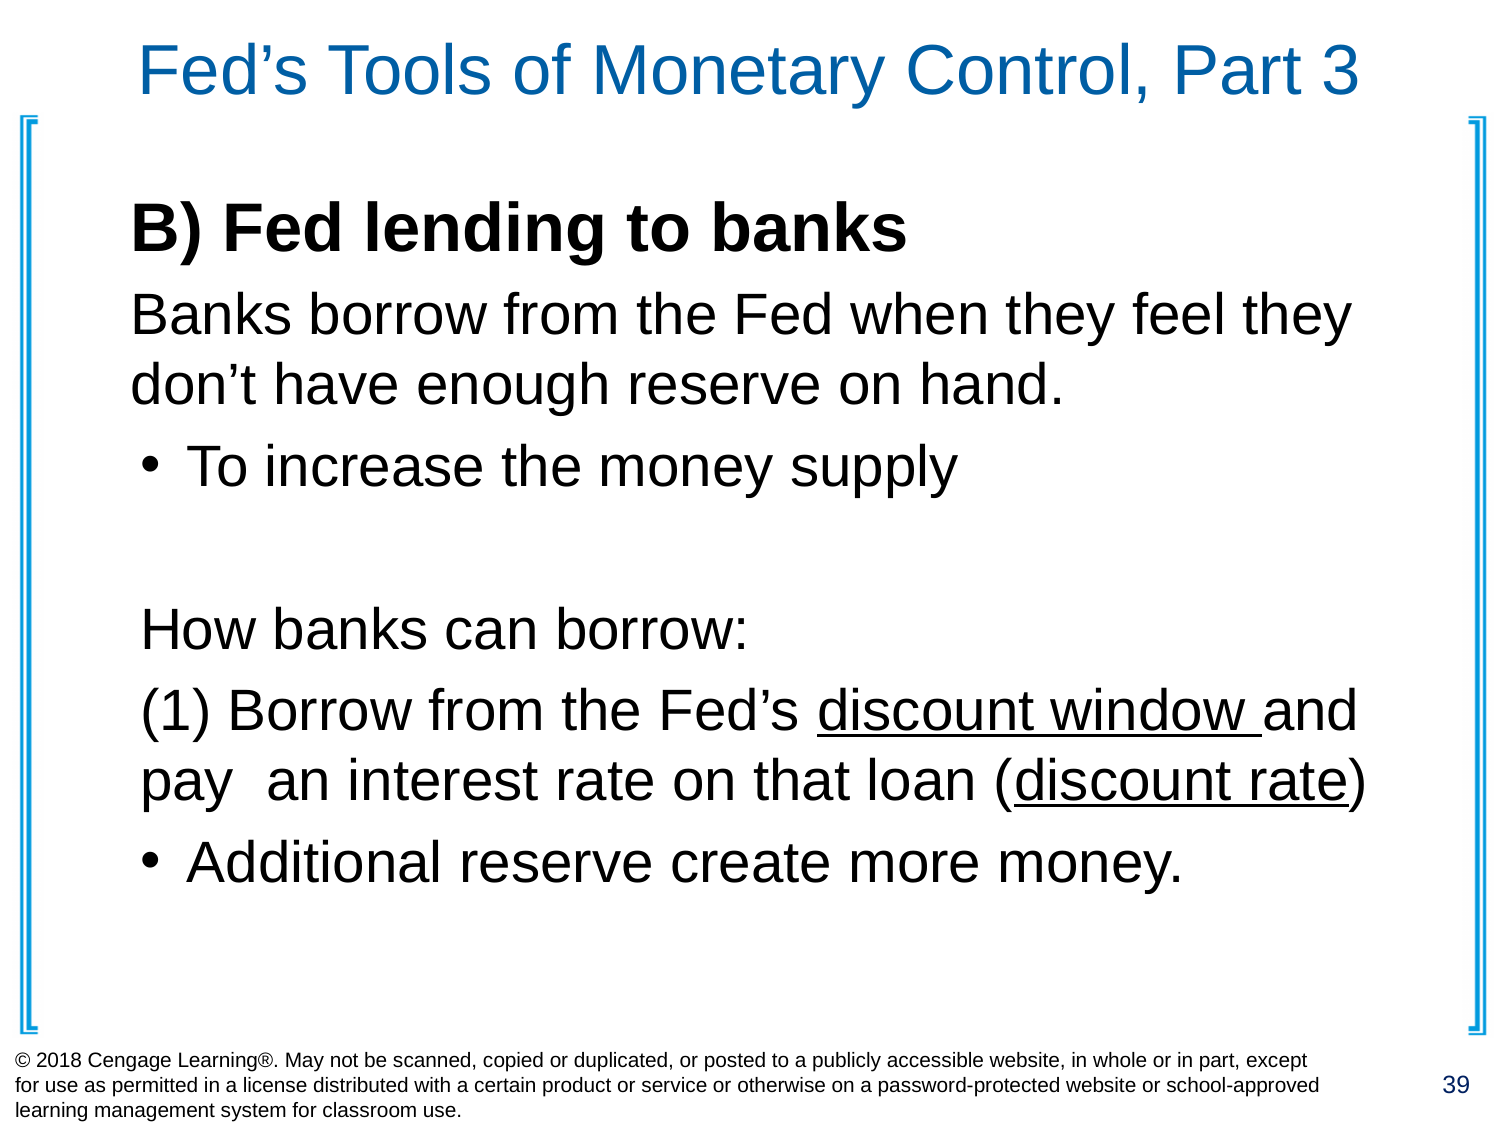

# Fed’s Tools of Monetary Control, Part 3
B) Fed lending to banks
Banks borrow from the Fed when they feel they don’t have enough reserve on hand.
To increase the money supply

How banks can borrow:
(1) Borrow from the Fed’s discount window and pay  an interest rate on that loan (discount rate)
Additional reserve create more money.
© 2018 Cengage Learning®. May not be scanned, copied or duplicated, or posted to a publicly accessible website, in whole or in part, except for use as permitted in a license distributed with a certain product or service or otherwise on a password-protected website or school-approved learning management system for classroom use.
39